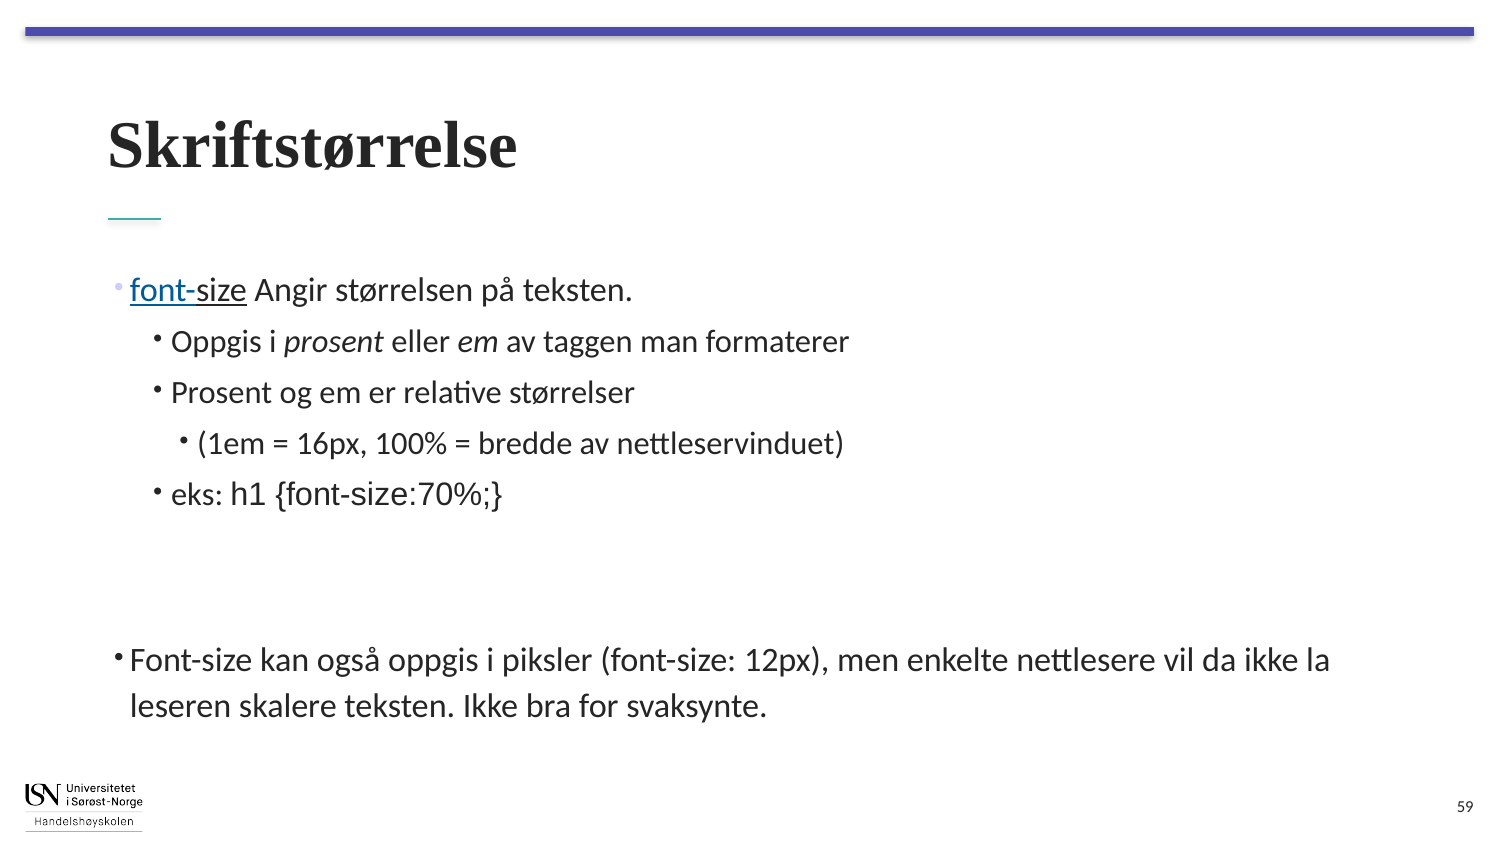

# Skriftstørrelse
font-size Angir størrelsen på teksten.
Oppgis i prosent eller em av taggen man formaterer
Prosent og em er relative størrelser
(1em = 16px, 100% = bredde av nettleservinduet)
eks: h1 {font-size:70%;}

Font-size kan også oppgis i piksler (font-size: 12px), men enkelte nettlesere vil da ikke la leseren skalere teksten. Ikke bra for svaksynte.

59